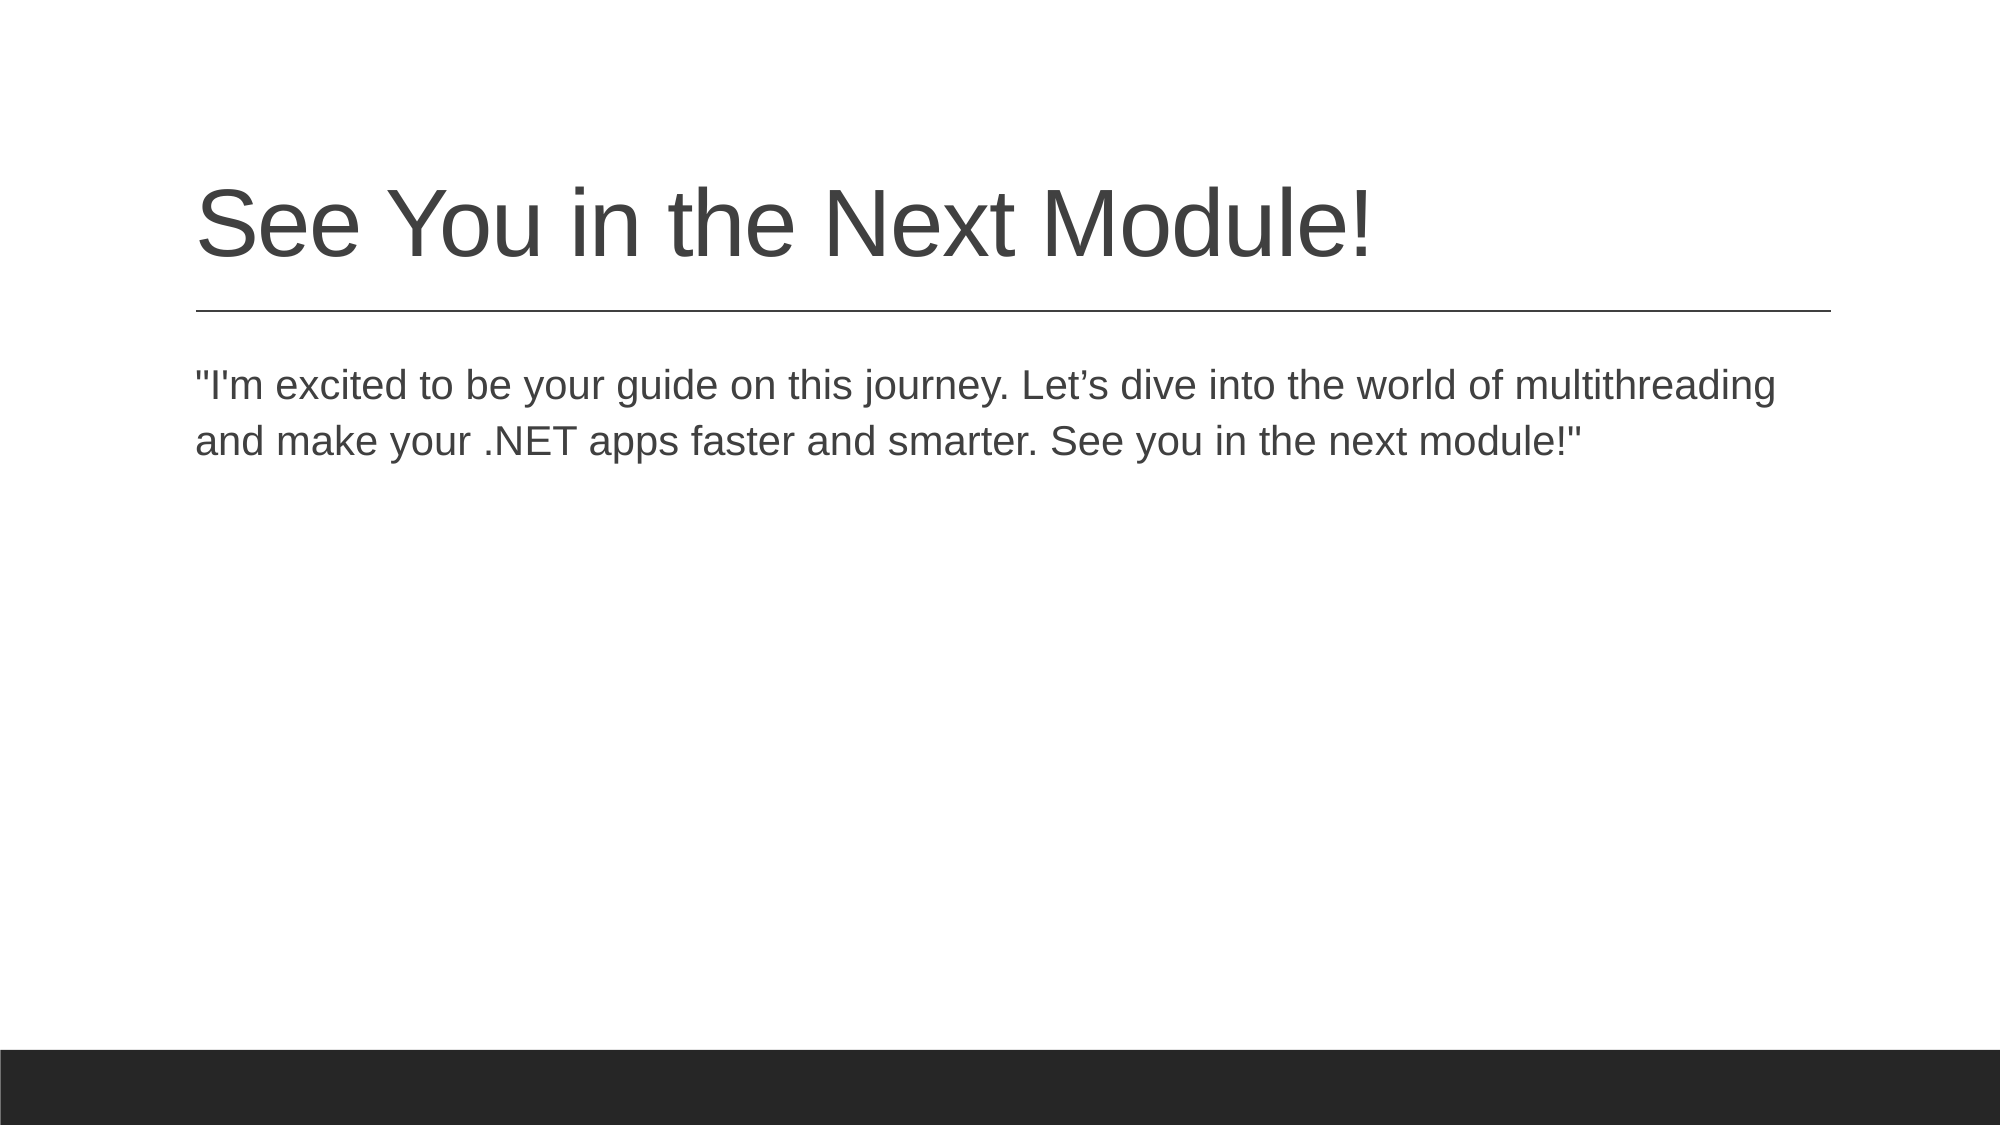

# See You in the Next Module!
"I'm excited to be your guide on this journey. Let’s dive into the world of multithreading and make your .NET apps faster and smarter. See you in the next module!"